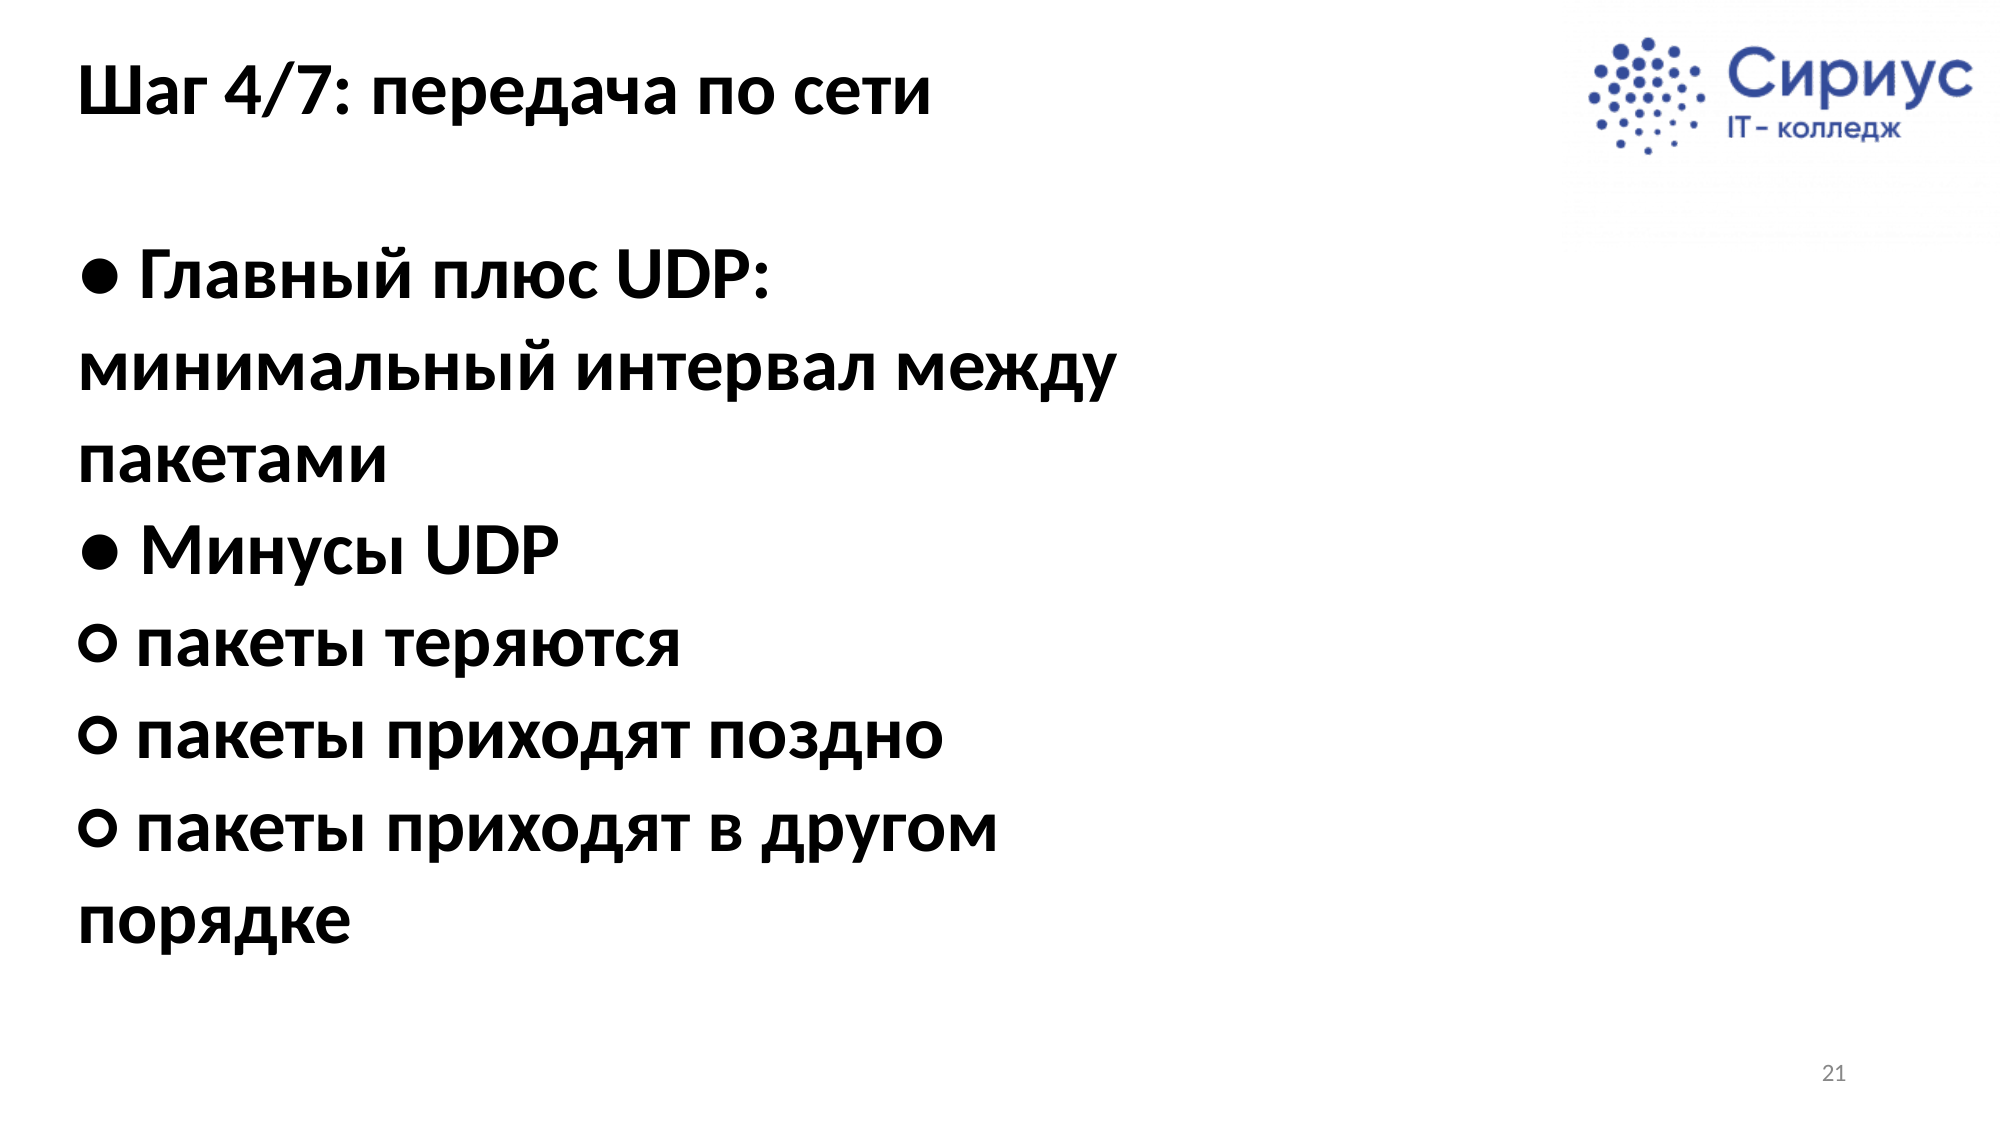

Шаг 4/7: передача по сети

● Главный плюс UDP:
минимальный интервал между
пакетами
● Минусы UDP
○ пакеты теряются
○ пакеты приходят поздно
○ пакеты приходят в другом
порядке
21